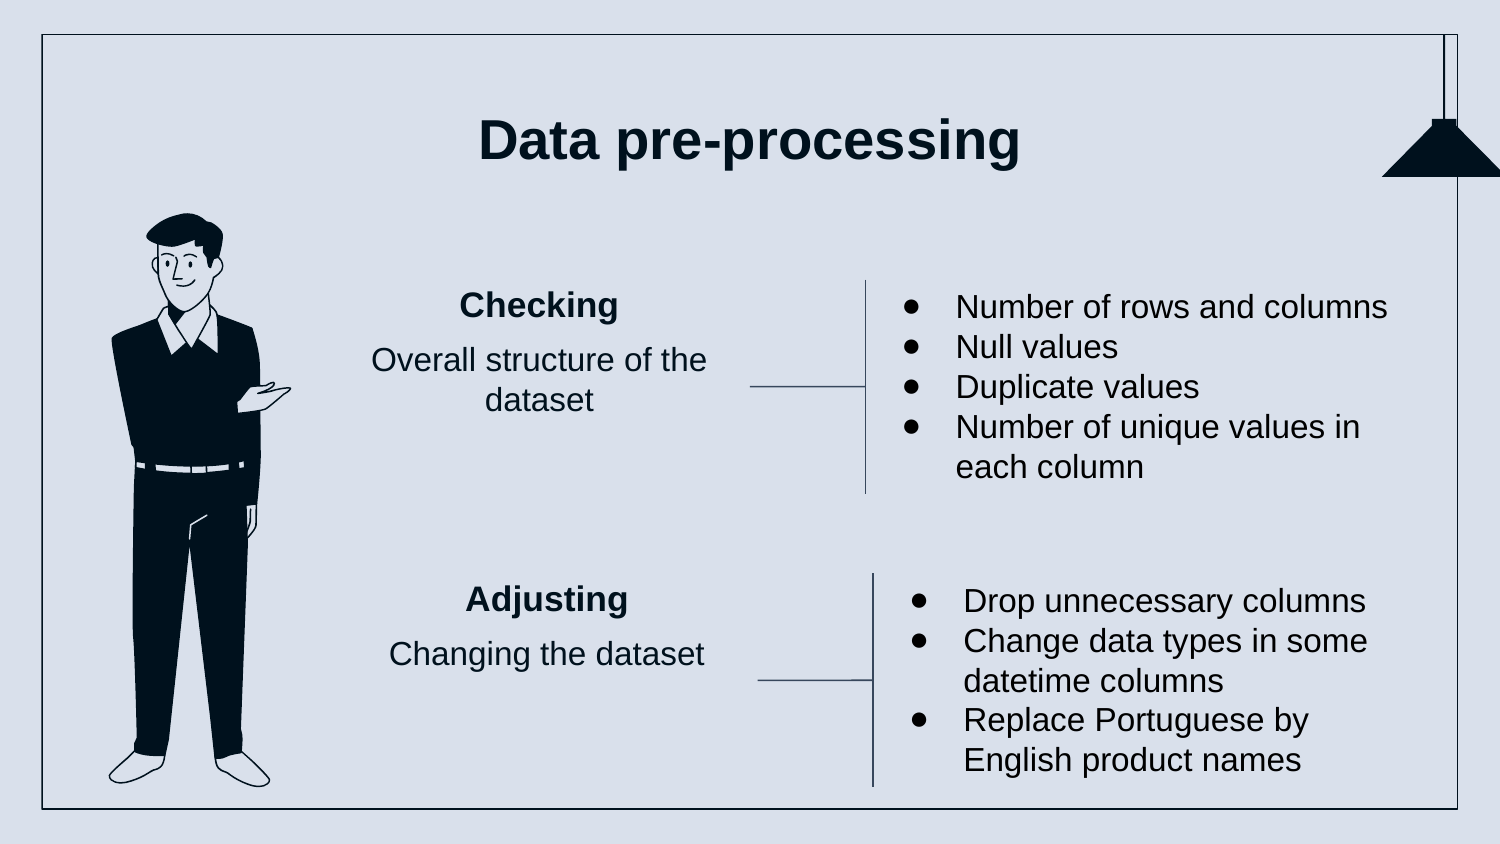

# Data pre-processing
Checking

Number of rows and columns
Null values
Duplicate values
Number of unique values in each column
Overall structure of the dataset
Adjusting
Drop unnecessary columns
Change data types in some datetime columns
Replace Portuguese by English product names
Changing the dataset